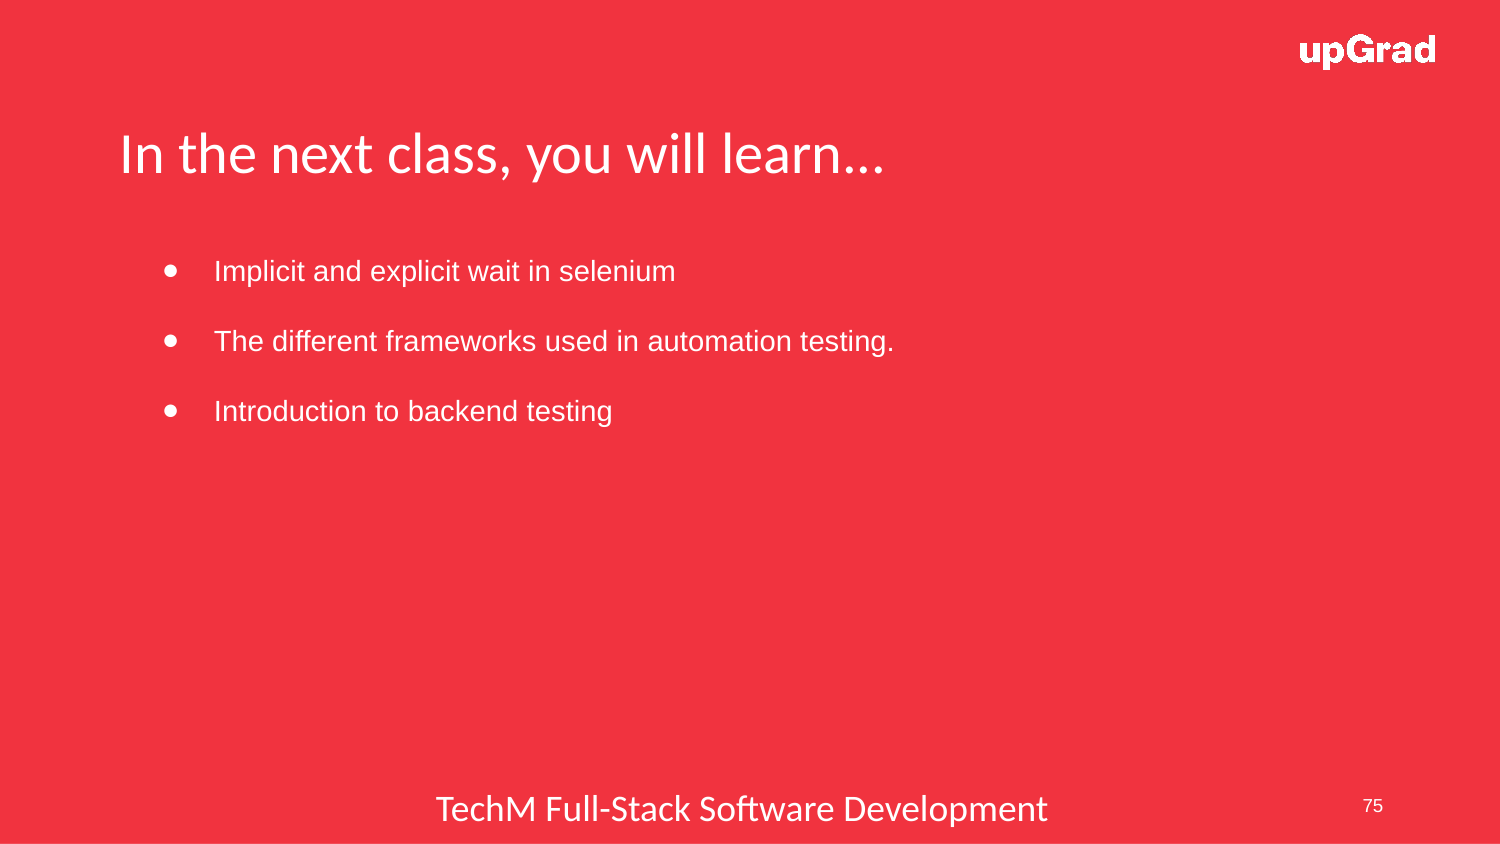

In the next class, you will learn...
Implicit and explicit wait in selenium
The different frameworks used in automation testing.

Introduction to backend testing
75
TechM Full-Stack Software Development